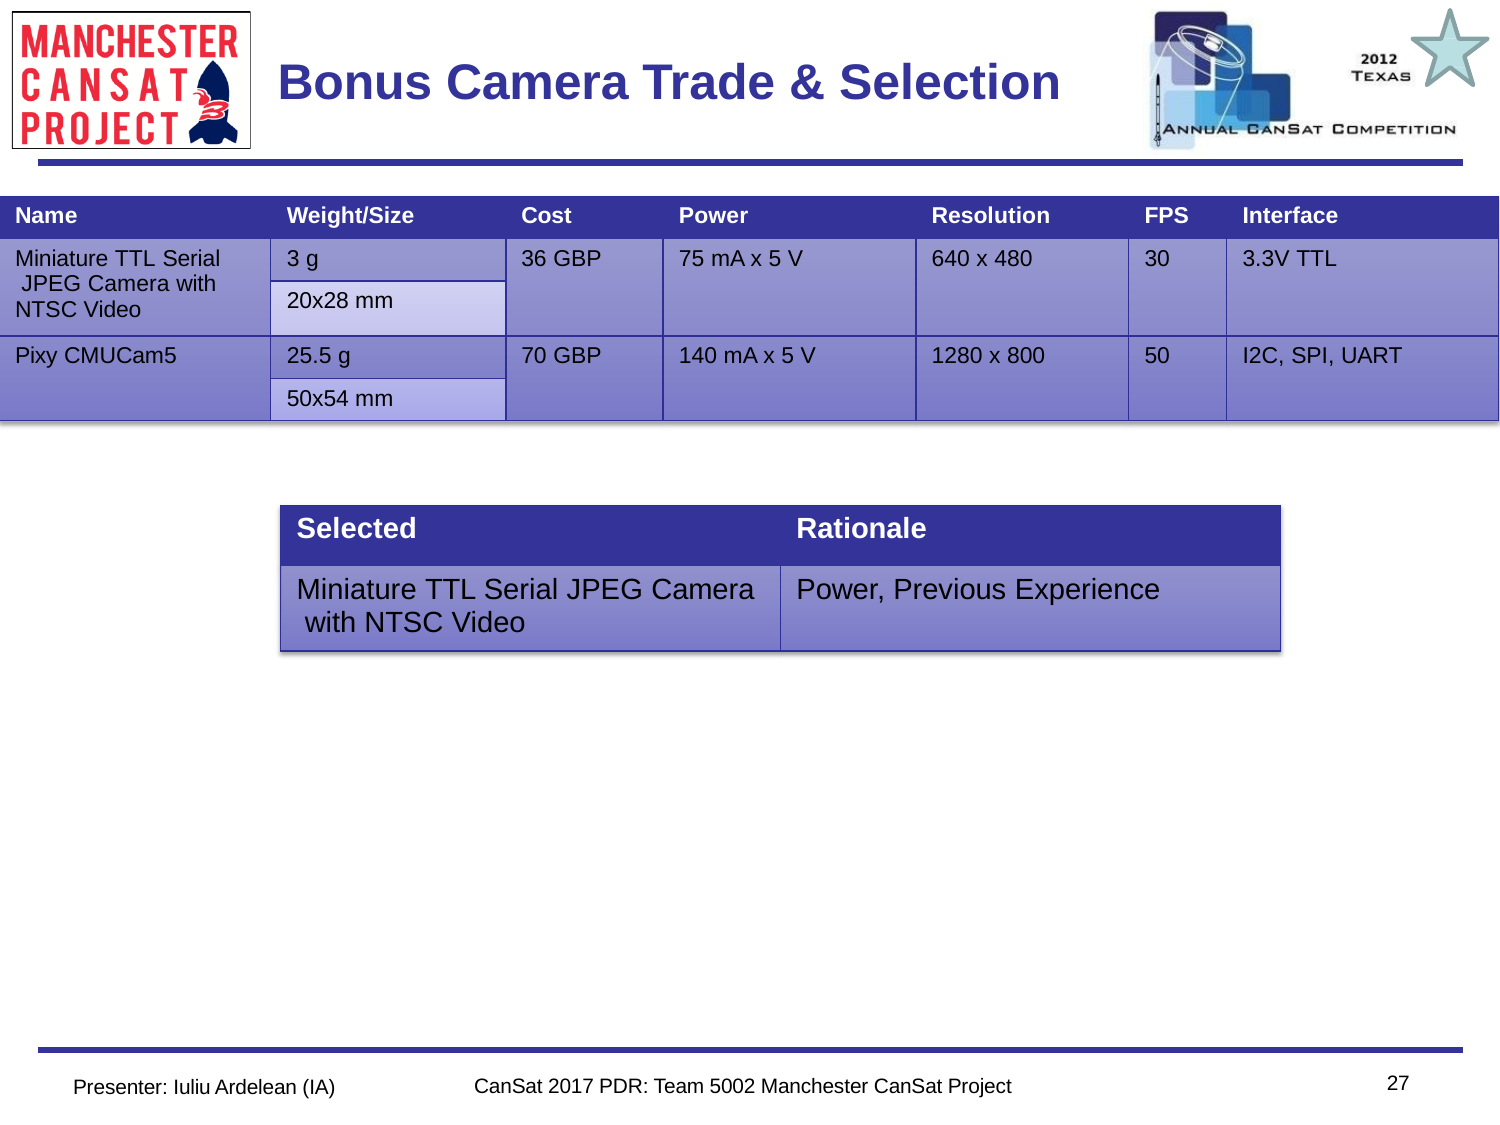

Team Logo
Here
(If You Want)

# Bonus Camera Trade & Selection

| Name | Weight/Size | Cost | Power | Resolution | FPS | Interface |
| --- | --- | --- | --- | --- | --- | --- |
| Miniature TTL Serial JPEG Camera with NTSC Video | 3 g | 36 GBP | 75 mA x 5 V | 640 x 480 | 30 | 3.3V TTL |
|  | 20x28 mm |  |  |  |  |  |
| Pixy CMUCam5 | 25.5 g | 70 GBP | 140 mA x 5 V | 1280 x 800 | 50 | I2C, SPI, UART |
|  | 50x54 mm |  |  |  |  |  |

| Selected | Rationale |
| --- | --- |
| Miniature TTL Serial JPEG Camera with NTSC Video | Power, Previous Experience |

27
CanSat 2017 PDR: Team 5002 Manchester CanSat Project
Presenter: Iuliu Ardelean (IA)